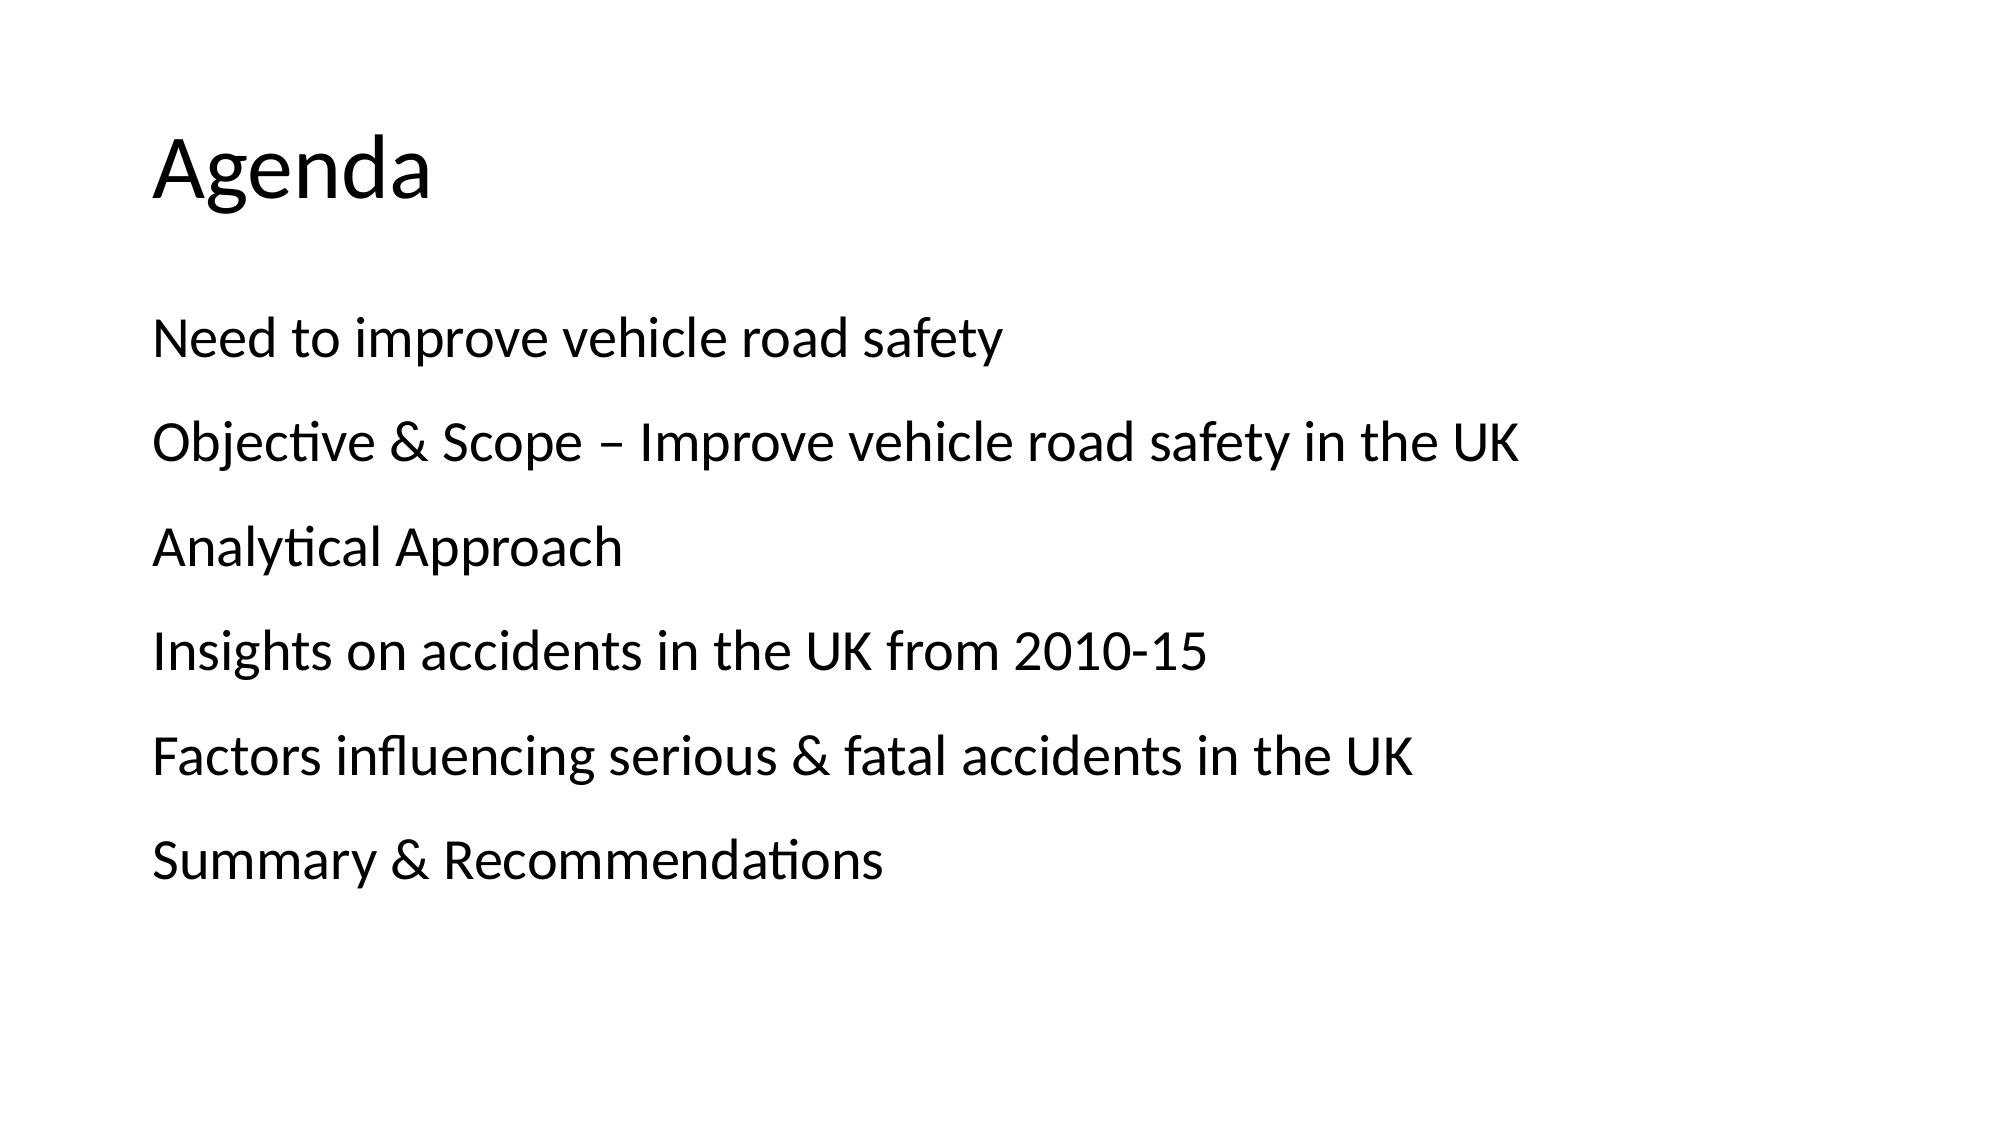

# Agenda
Need to improve vehicle road safety
Objective & Scope – Improve vehicle road safety in the UK
Analytical Approach
Insights on accidents in the UK from 2010-15
Factors influencing serious & fatal accidents in the UK
Summary & Recommendations